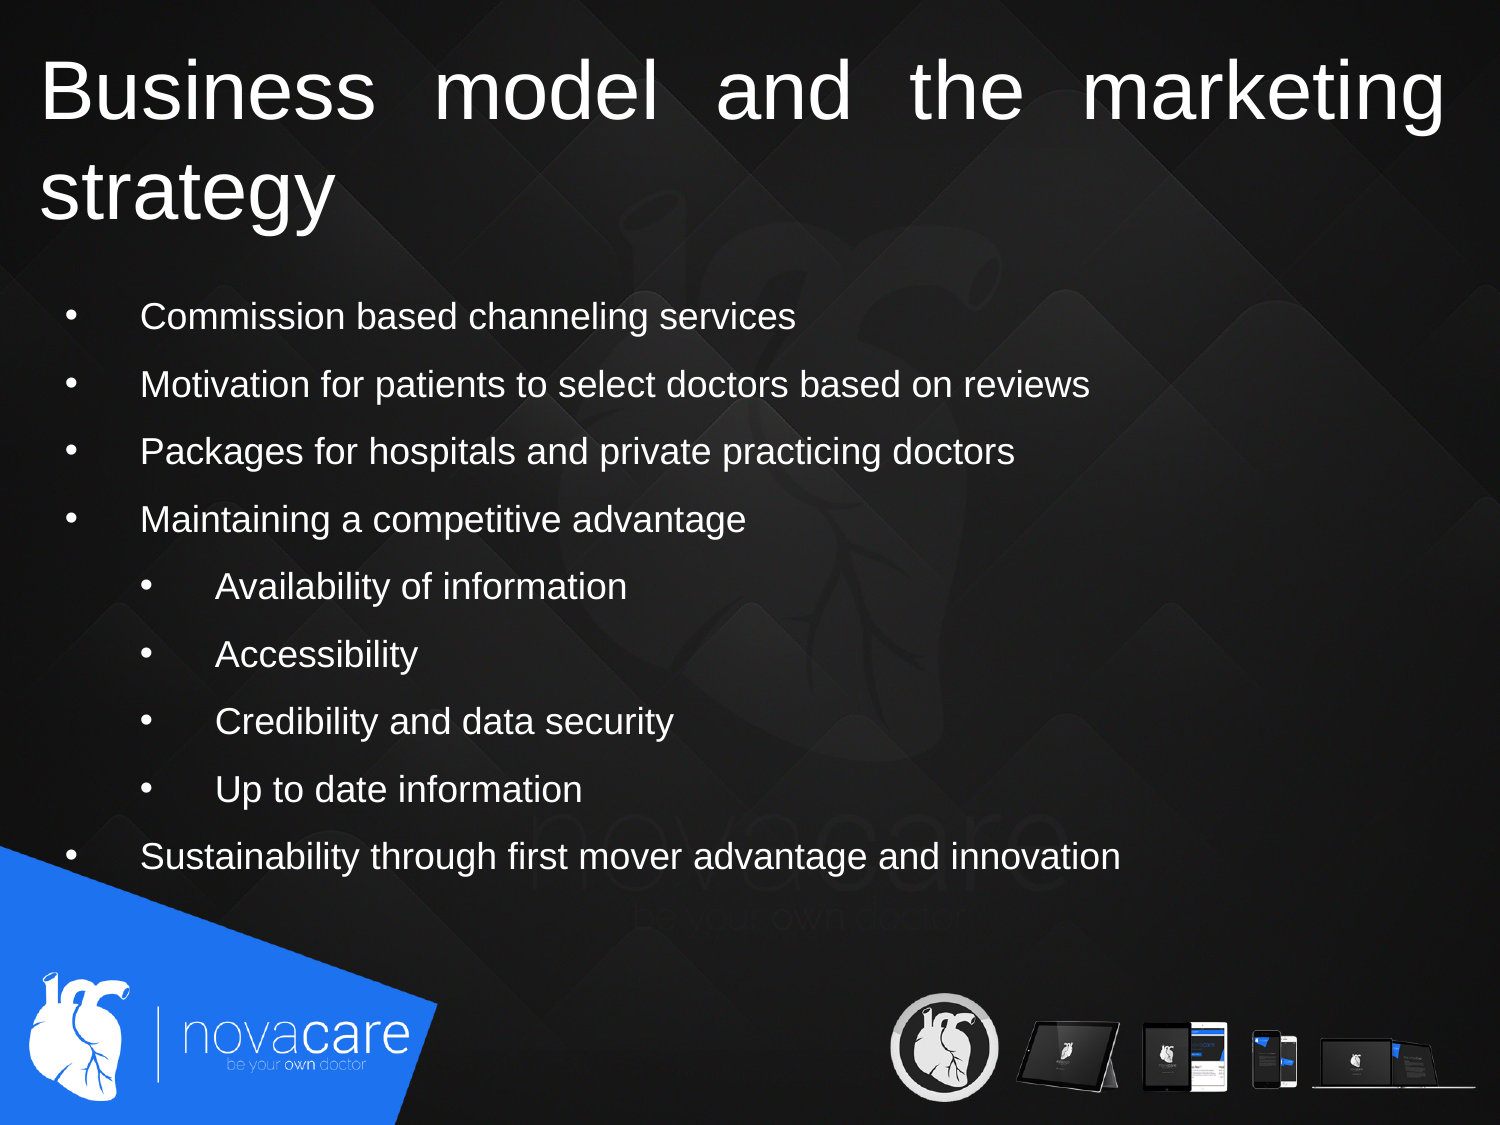

Business model and the marketing strategy
Commission based channeling services
Motivation for patients to select doctors based on reviews
Packages for hospitals and private practicing doctors
Maintaining a competitive advantage
Availability of information
Accessibility
Credibility and data security
Up to date information
Sustainability through first mover advantage and innovation